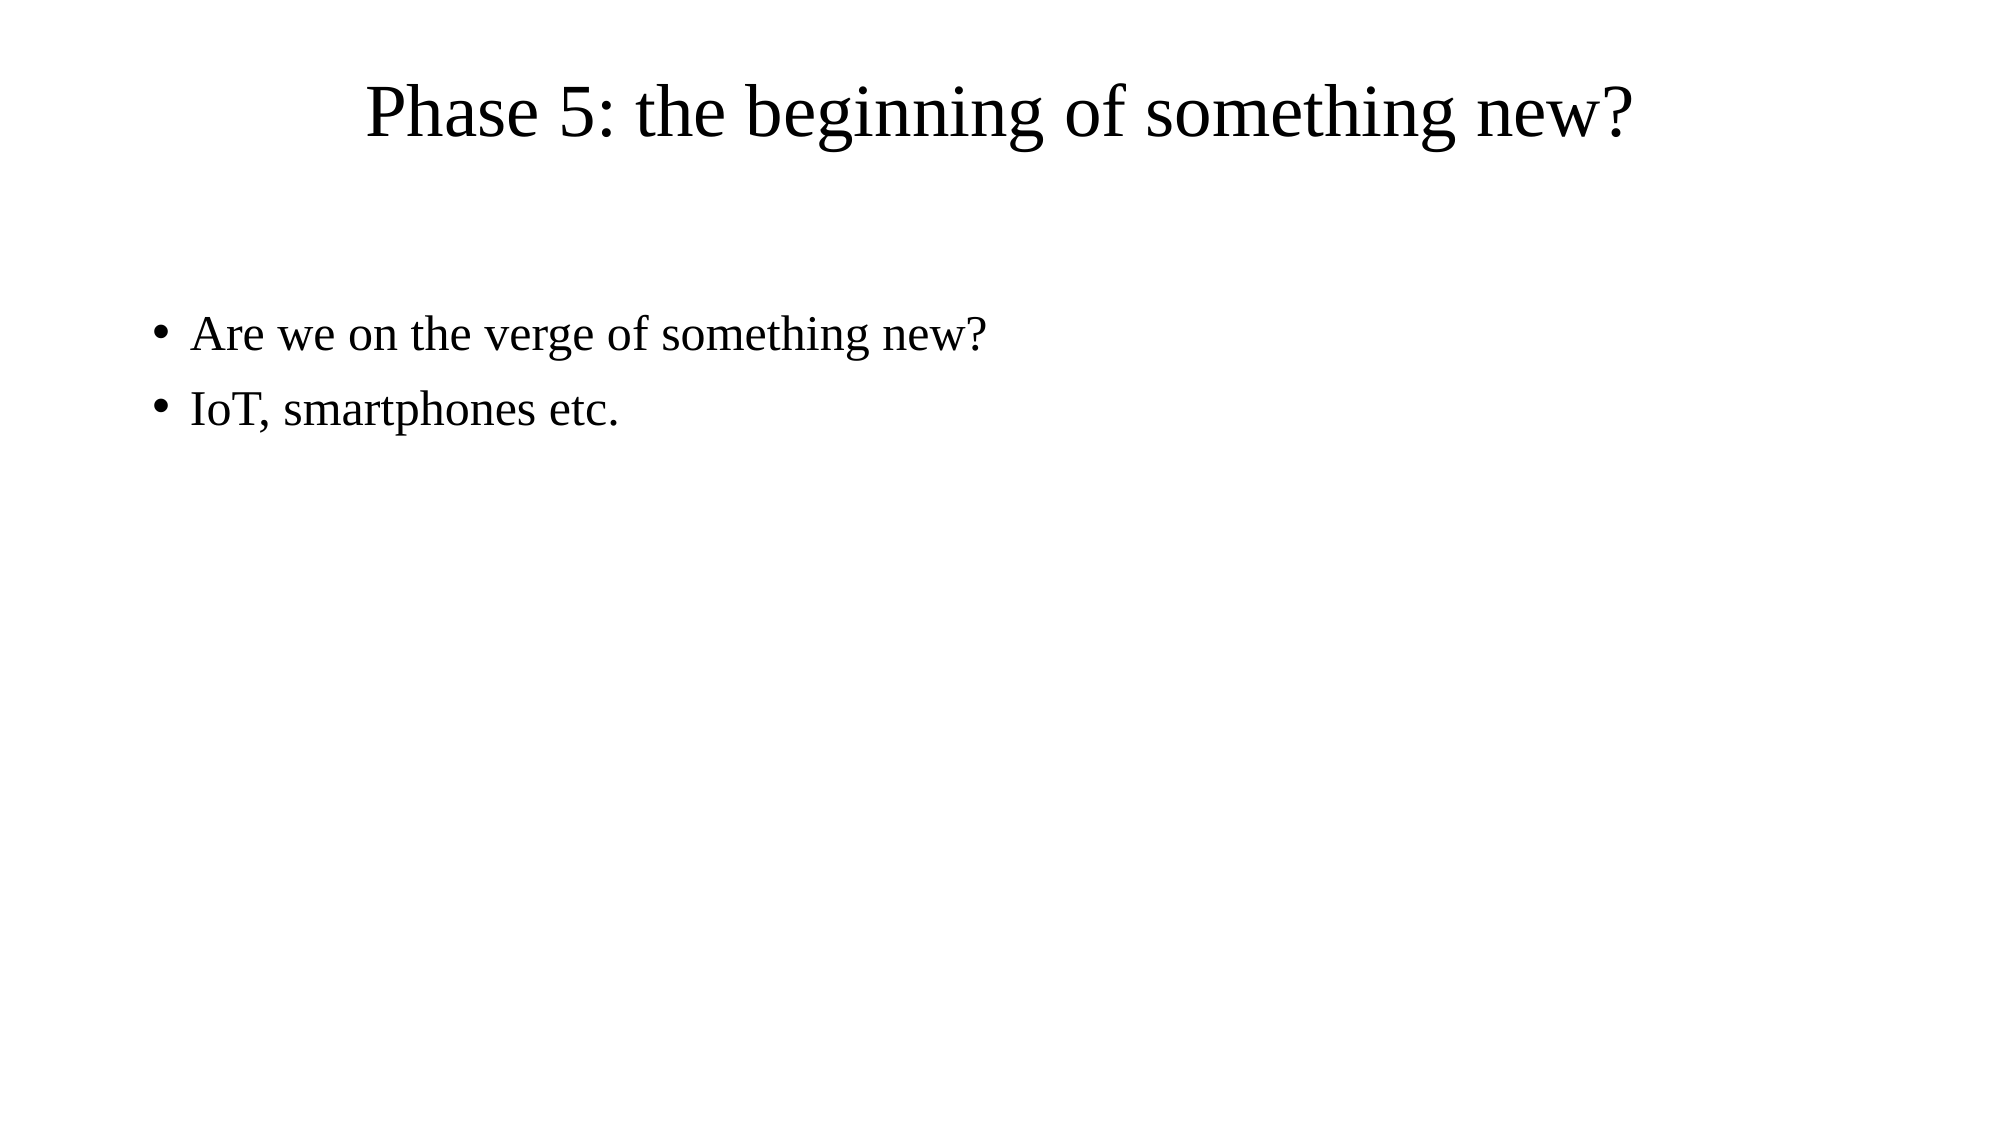

# Phase 5: the beginning of something new?
Are we on the verge of something new?
IoT, smartphones etc.